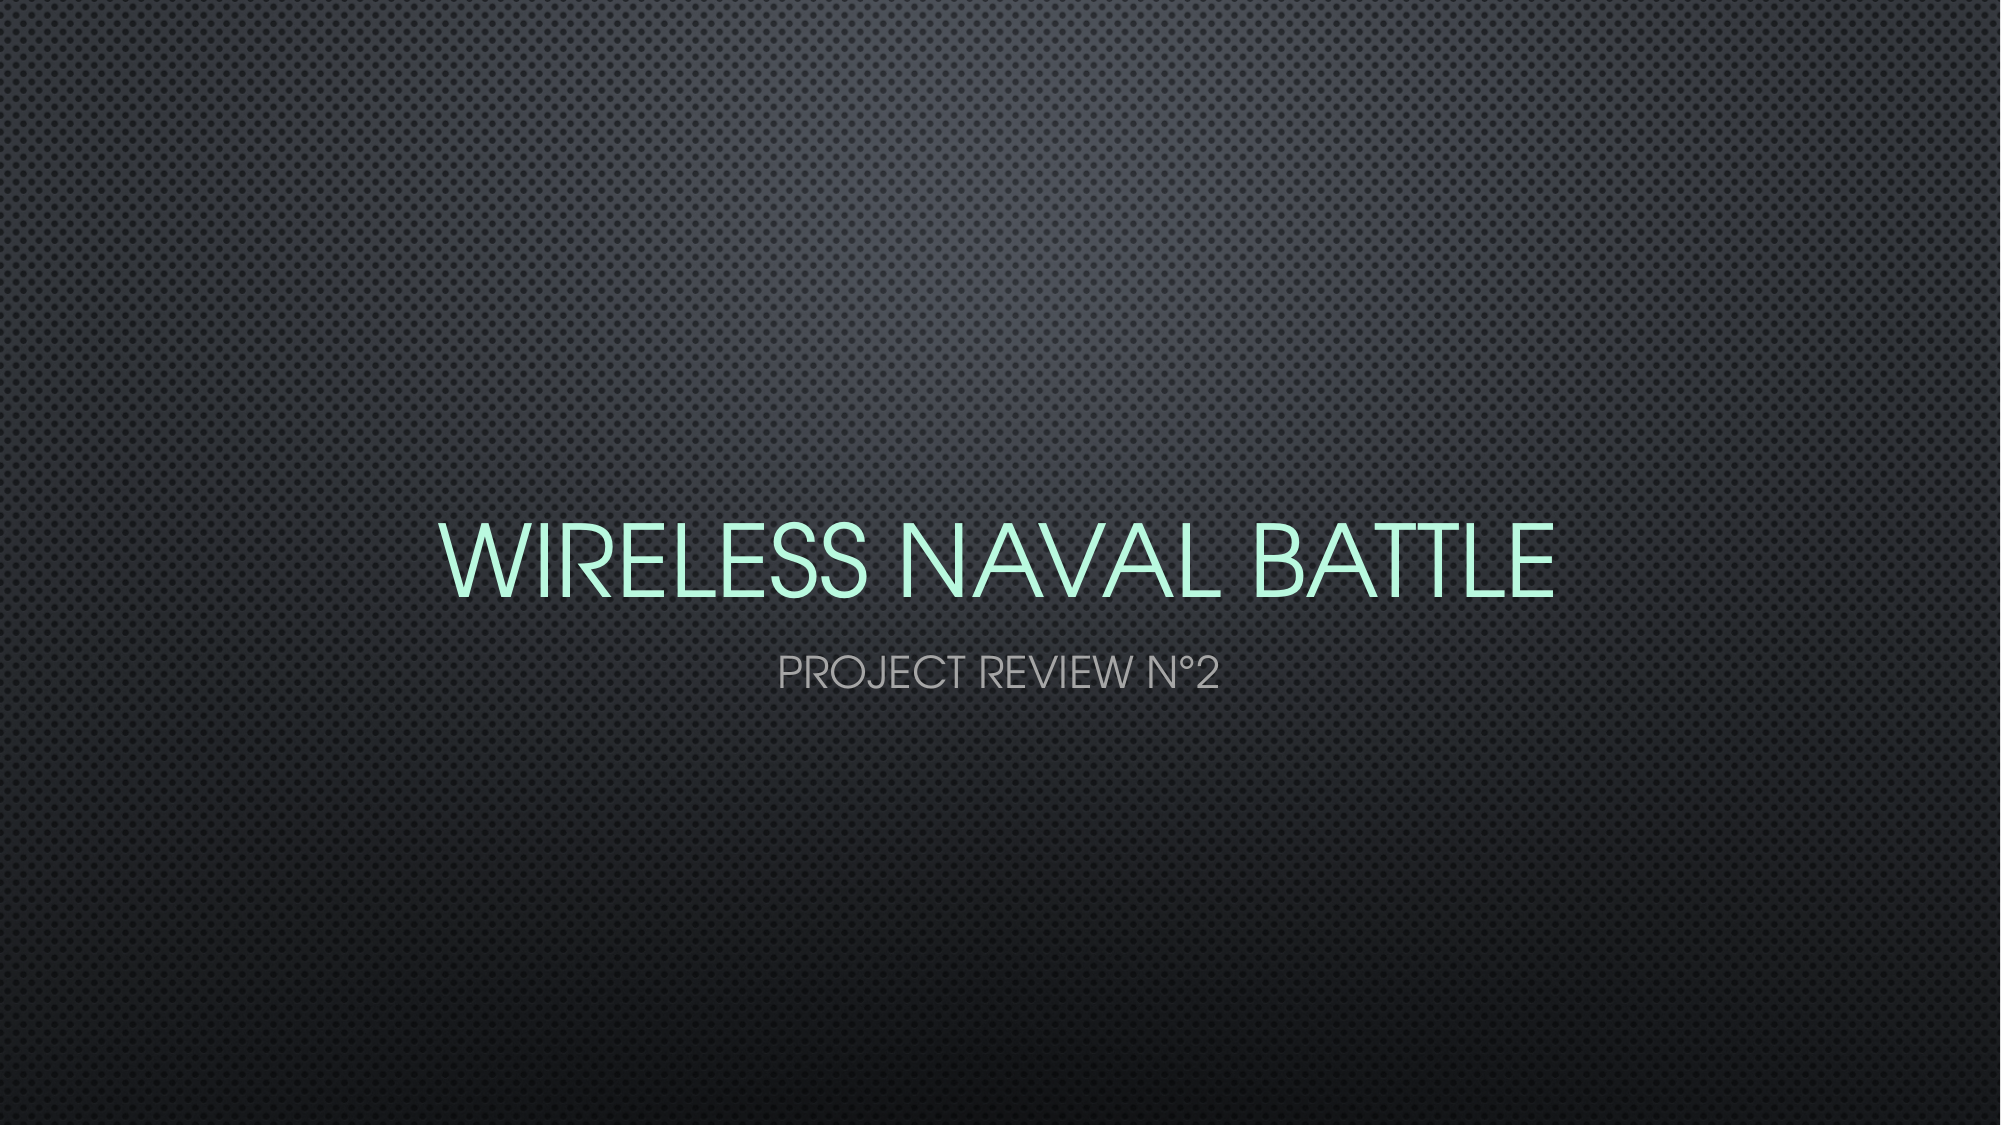

# Wireless Naval Battle
Project review n°2